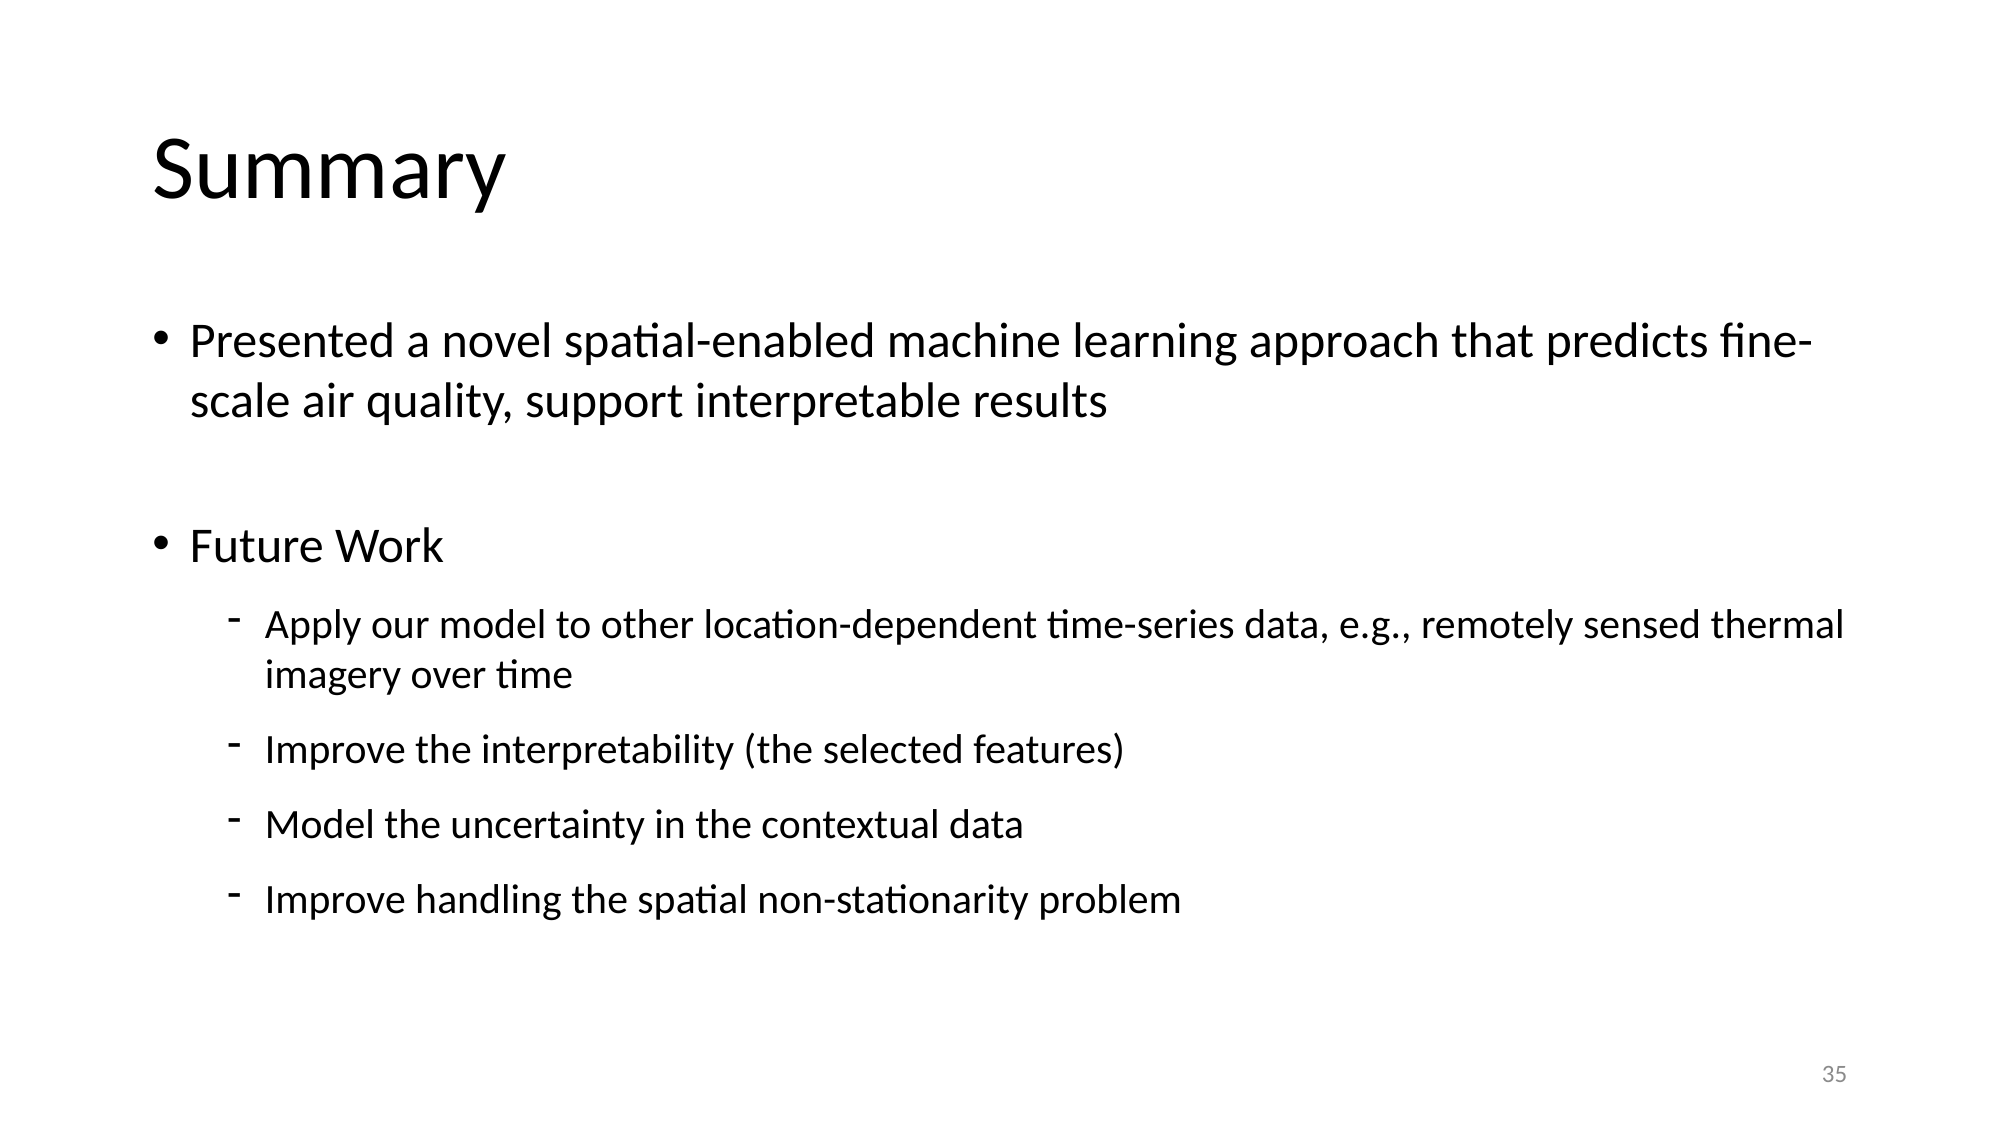

# Summary
Presented a novel spatial-enabled machine learning approach that predicts fine-scale air quality, support interpretable results

Future Work
Apply our model to other location-dependent time-series data, e.g., remotely sensed thermal imagery over time
Improve the interpretability (the selected features)
Model the uncertainty in the contextual data
Improve handling the spatial non-stationarity problem
35